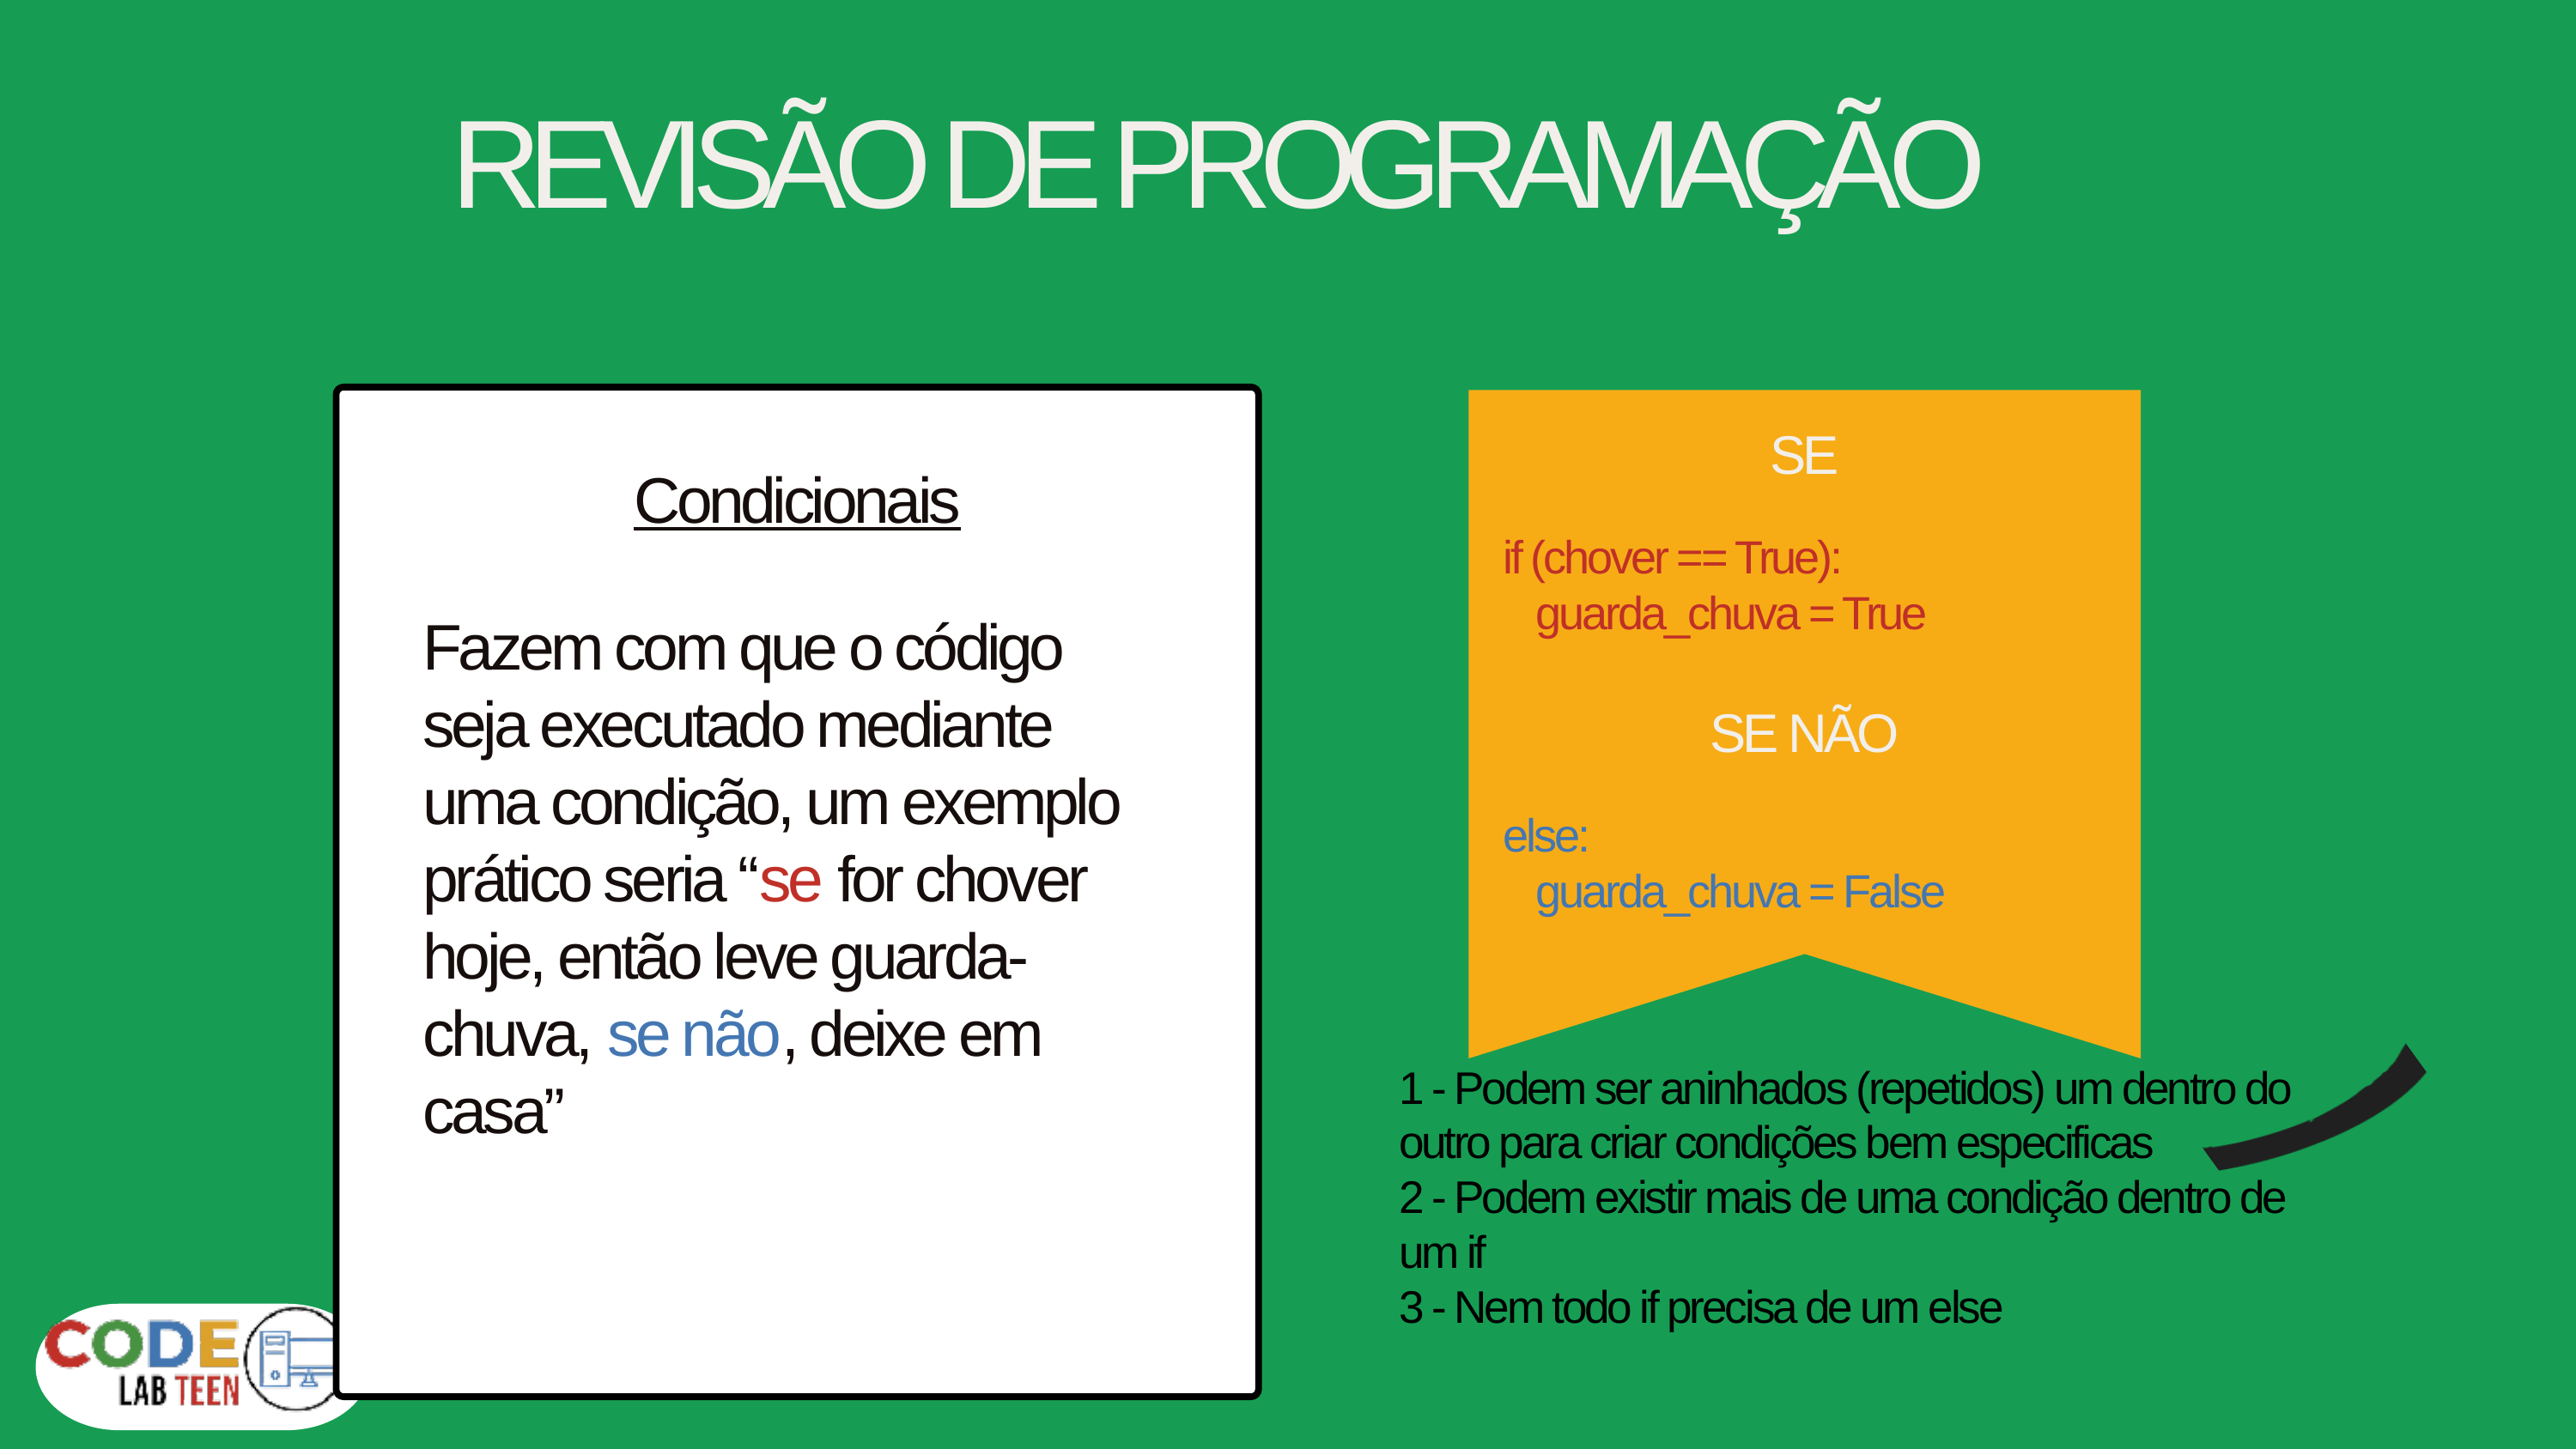

REVISÃO DE PROGRAMAÇÃO

Condicionais
Fazem com que o código seja executado mediante uma condição, um exemplo prático seria “se for chover hoje, então leve guarda-chuva, se não, deixe em casa”

SE
if (chover == True):
   guarda_chuva = True

SE NÃO
else:
   guarda_chuva = False

1 - Podem ser aninhados (repetidos) um dentro do outro para criar condições bem especificas
2 - Podem existir mais de uma condição dentro de um if
3 - Nem todo if precisa de um else